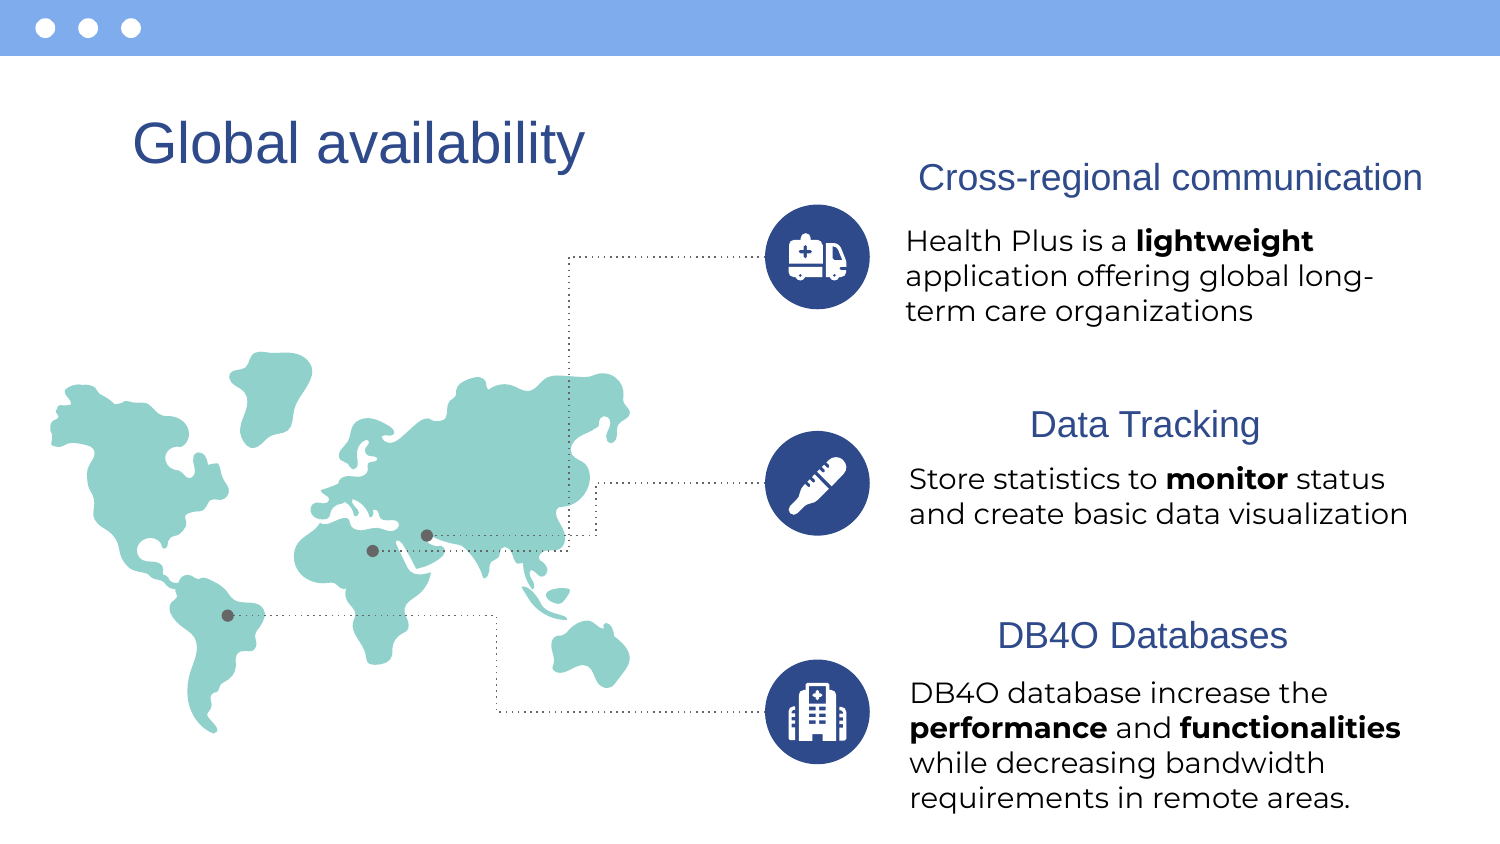

# Global availability
Cross-regional communication

Health Plus is a lightweight application offering global long-term care organizations

Data Tracking

Store statistics to monitor status and create basic data visualization

DB4O Databases

DB4O database increase the performance and functionalities while decreasing bandwidth requirements in remote areas.